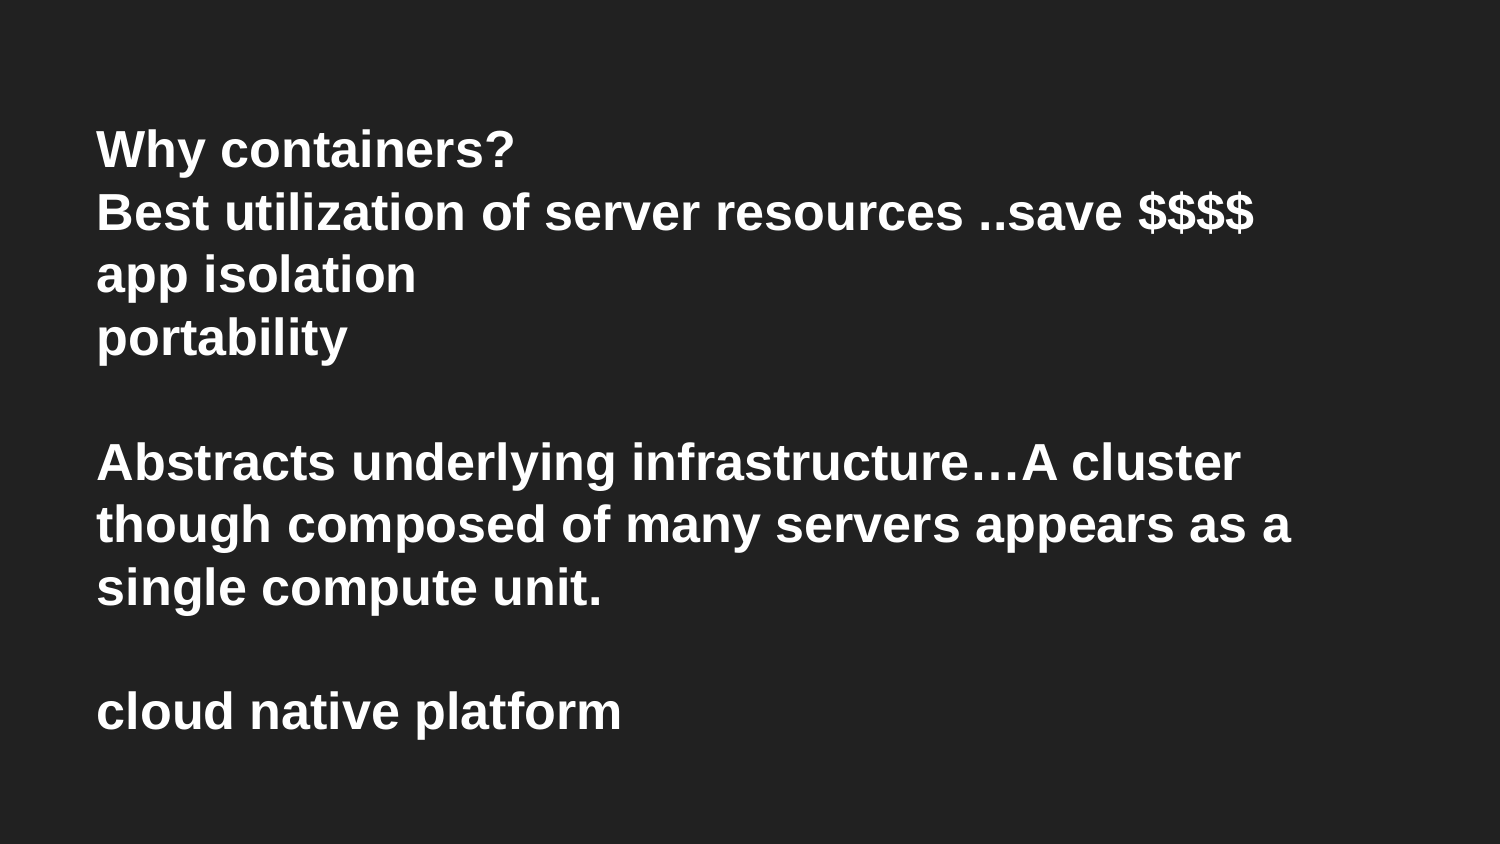

# Why containers?
Best utilization of server resources ..save $$$$
app isolation
portability

Abstracts underlying infrastructure…A cluster though composed of many servers appears as a single compute unit.

cloud native platform